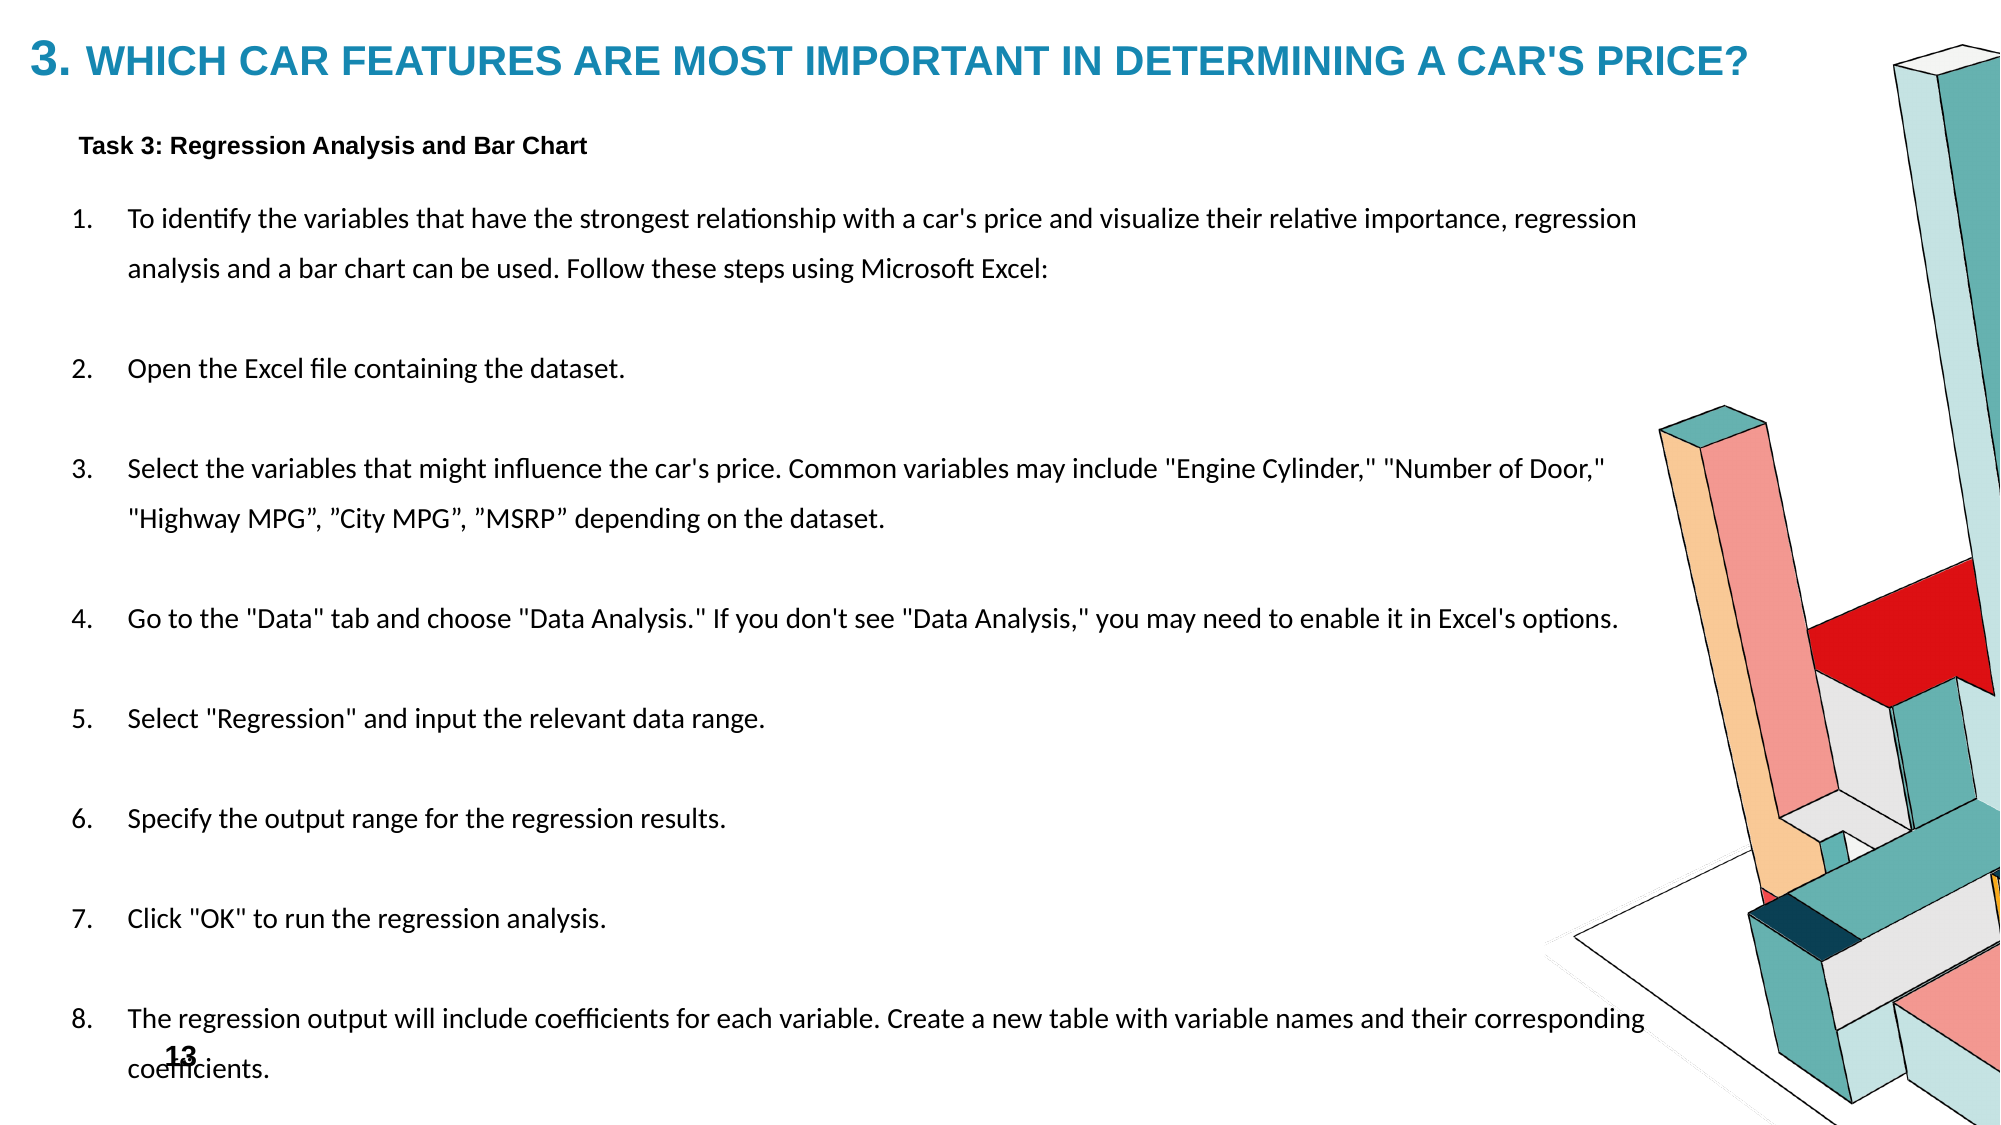

# 3. Which car features are most important in determining a car's price?
 Task 3: Regression Analysis and Bar Chart
To identify the variables that have the strongest relationship with a car's price and visualize their relative importance, regression analysis and a bar chart can be used. Follow these steps using Microsoft Excel:

Open the Excel file containing the dataset.

Select the variables that might influence the car's price. Common variables may include "Engine Cylinder," "Number of Door," "Highway MPG”, ”City MPG”, ”MSRP” depending on the dataset.

Go to the "Data" tab and choose "Data Analysis." If you don't see "Data Analysis," you may need to enable it in Excel's options.

Select "Regression" and input the relevant data range.

Specify the output range for the regression results.

Click "OK" to run the regression analysis.

The regression output will include coefficients for each variable. Create a new table with variable names and their corresponding coefficients.

13